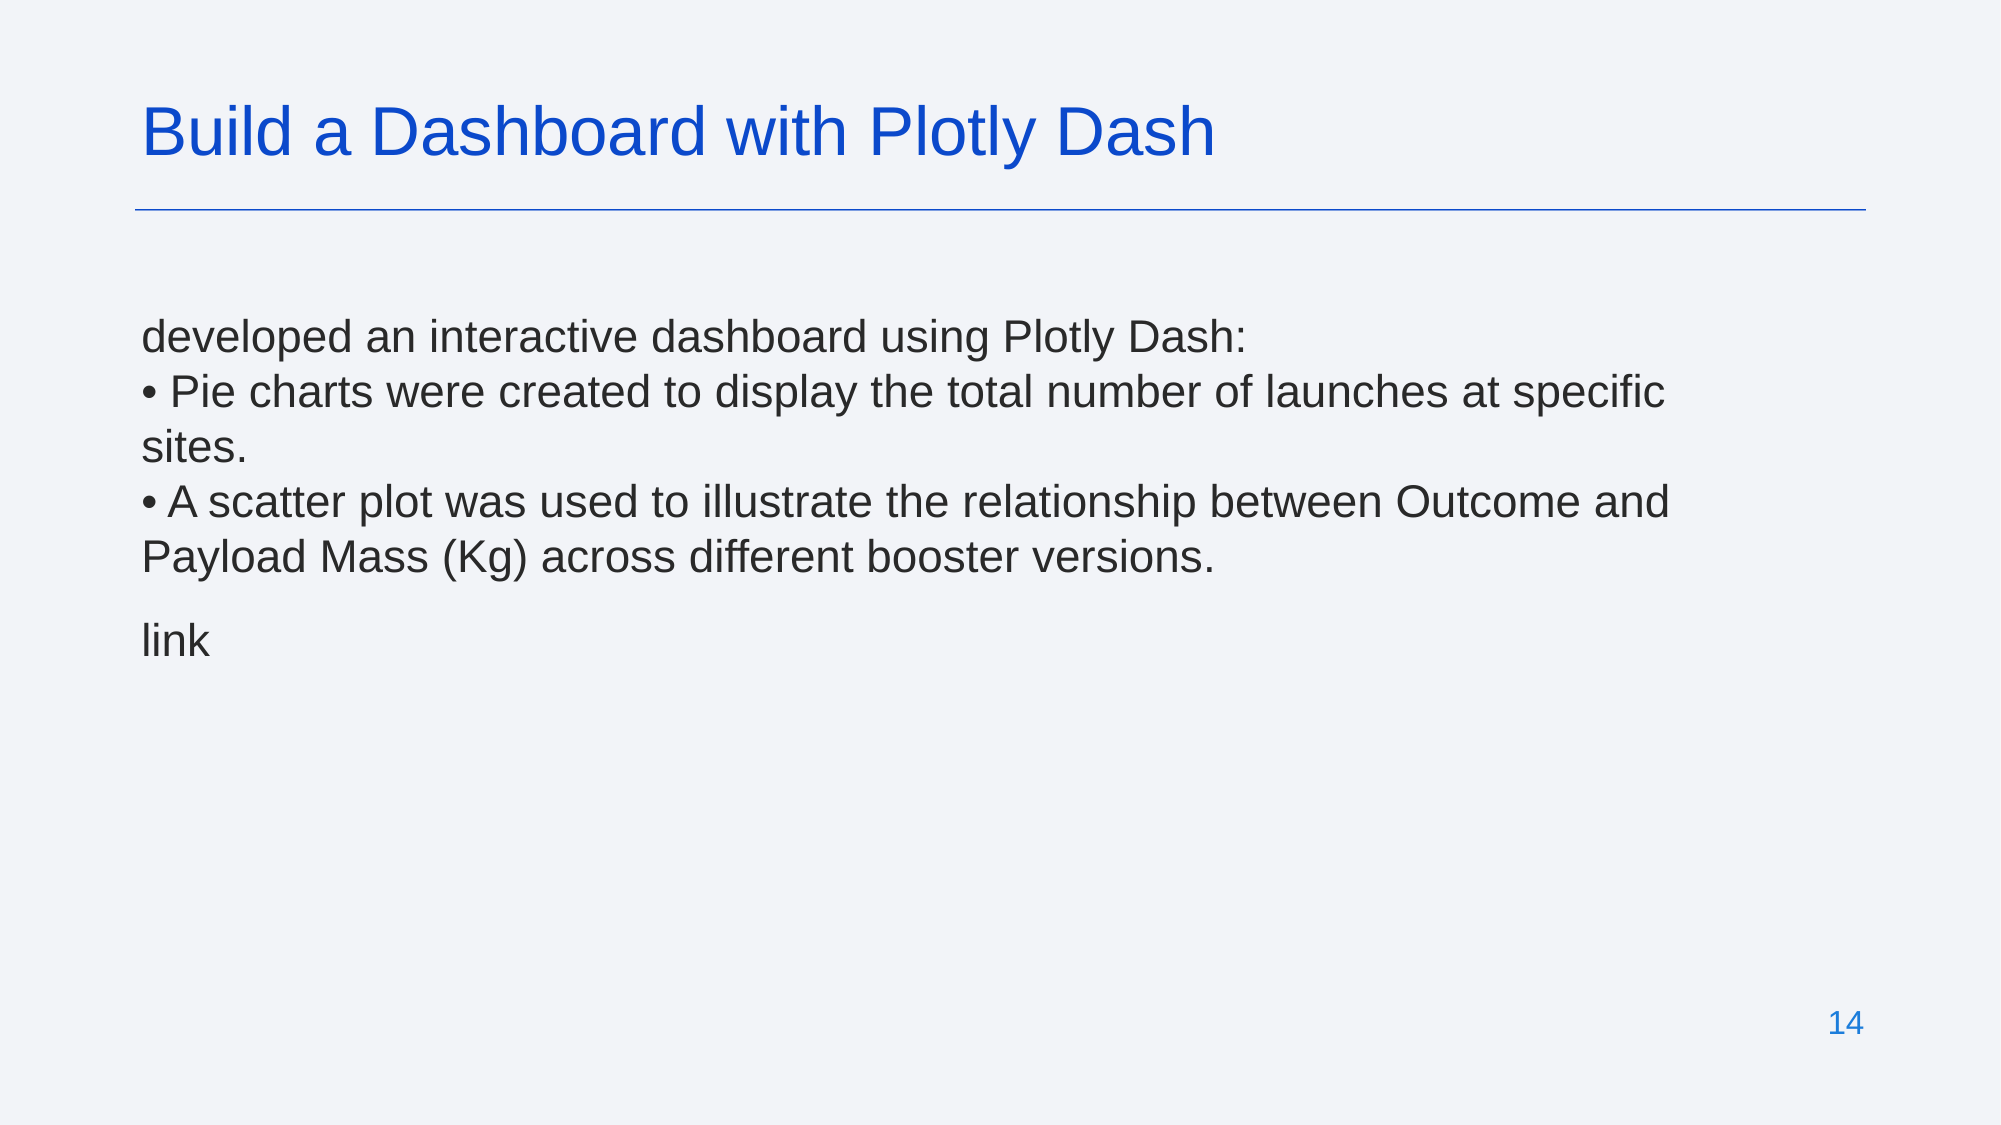

Build a Dashboard with Plotly Dash
developed an interactive dashboard using Plotly Dash:
• Pie charts were created to display the total number of launches at specific sites.
• A scatter plot was used to illustrate the relationship between Outcome and Payload Mass (Kg) across different booster versions.
link

14